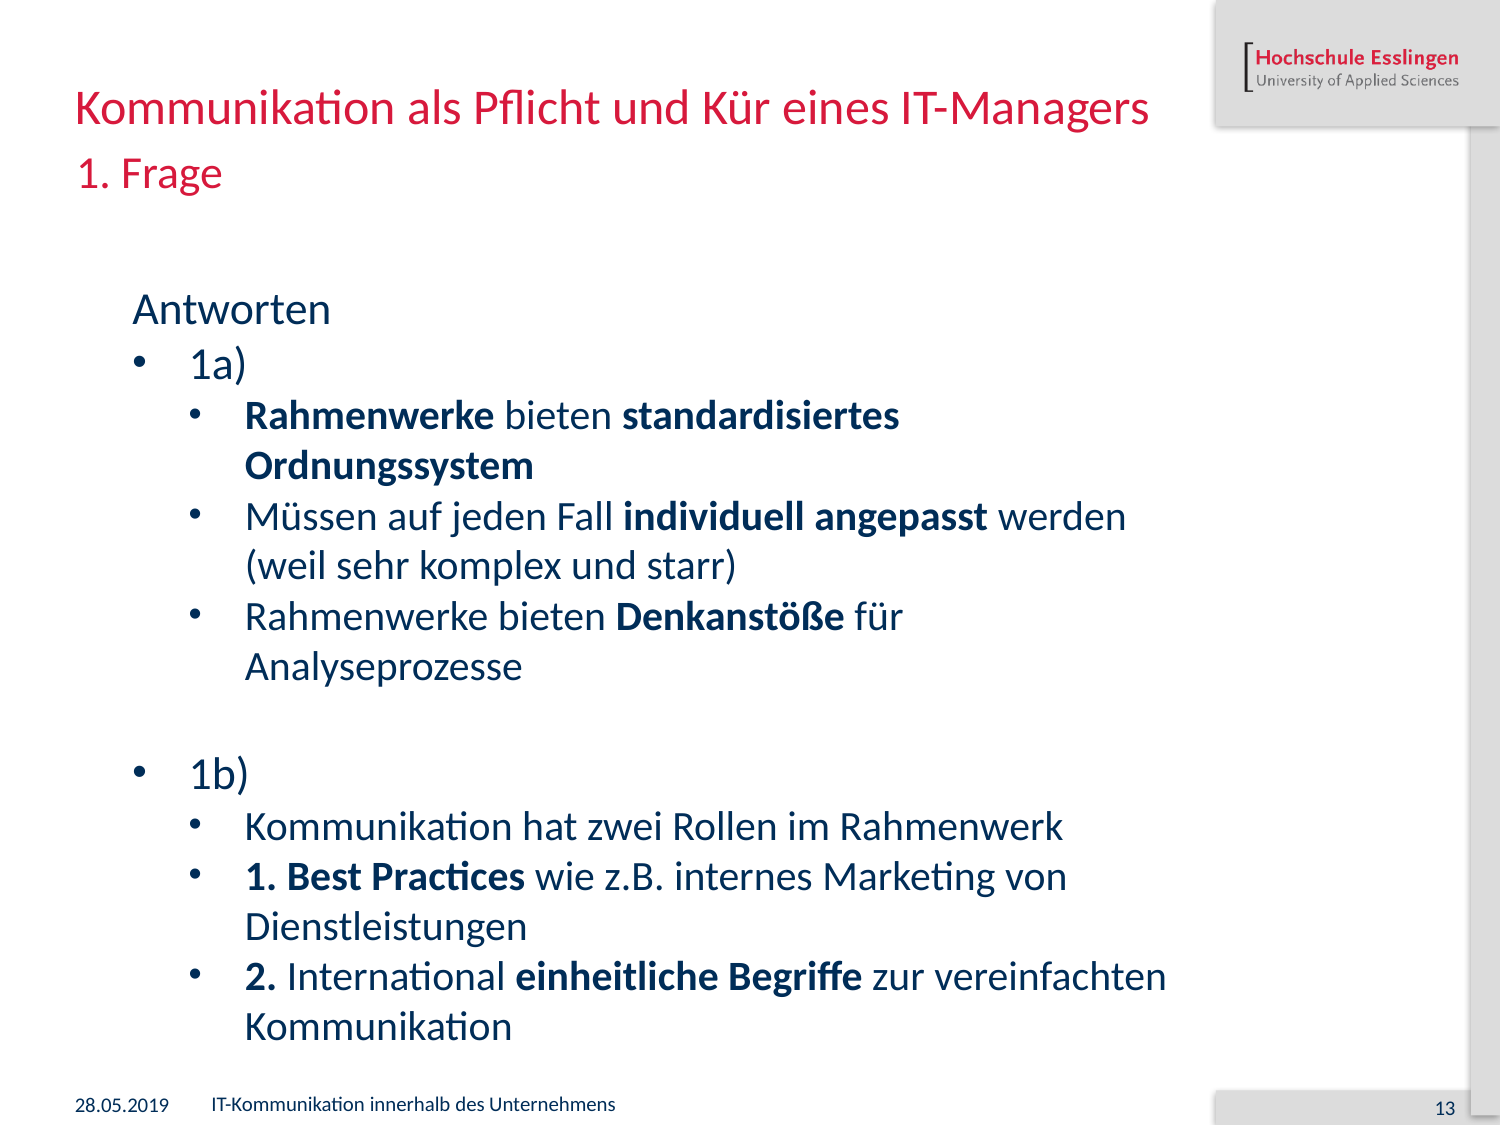

# Kommunikation als Pflicht und Kür eines IT-Managers
1. Frage
Antworten
1a)
Rahmenwerke bieten standardisiertes Ordnungssystem
Müssen auf jeden Fall individuell angepasst werden (weil sehr komplex und starr)
Rahmenwerke bieten Denkanstöße für Analyseprozesse

1b)
Kommunikation hat zwei Rollen im Rahmenwerk
1. Best Practices wie z.B. internes Marketing von Dienstleistungen
2. International einheitliche Begriffe zur vereinfachten Kommunikation

28.05.2019
IT-Kommunikation innerhalb des Unternehmens
13